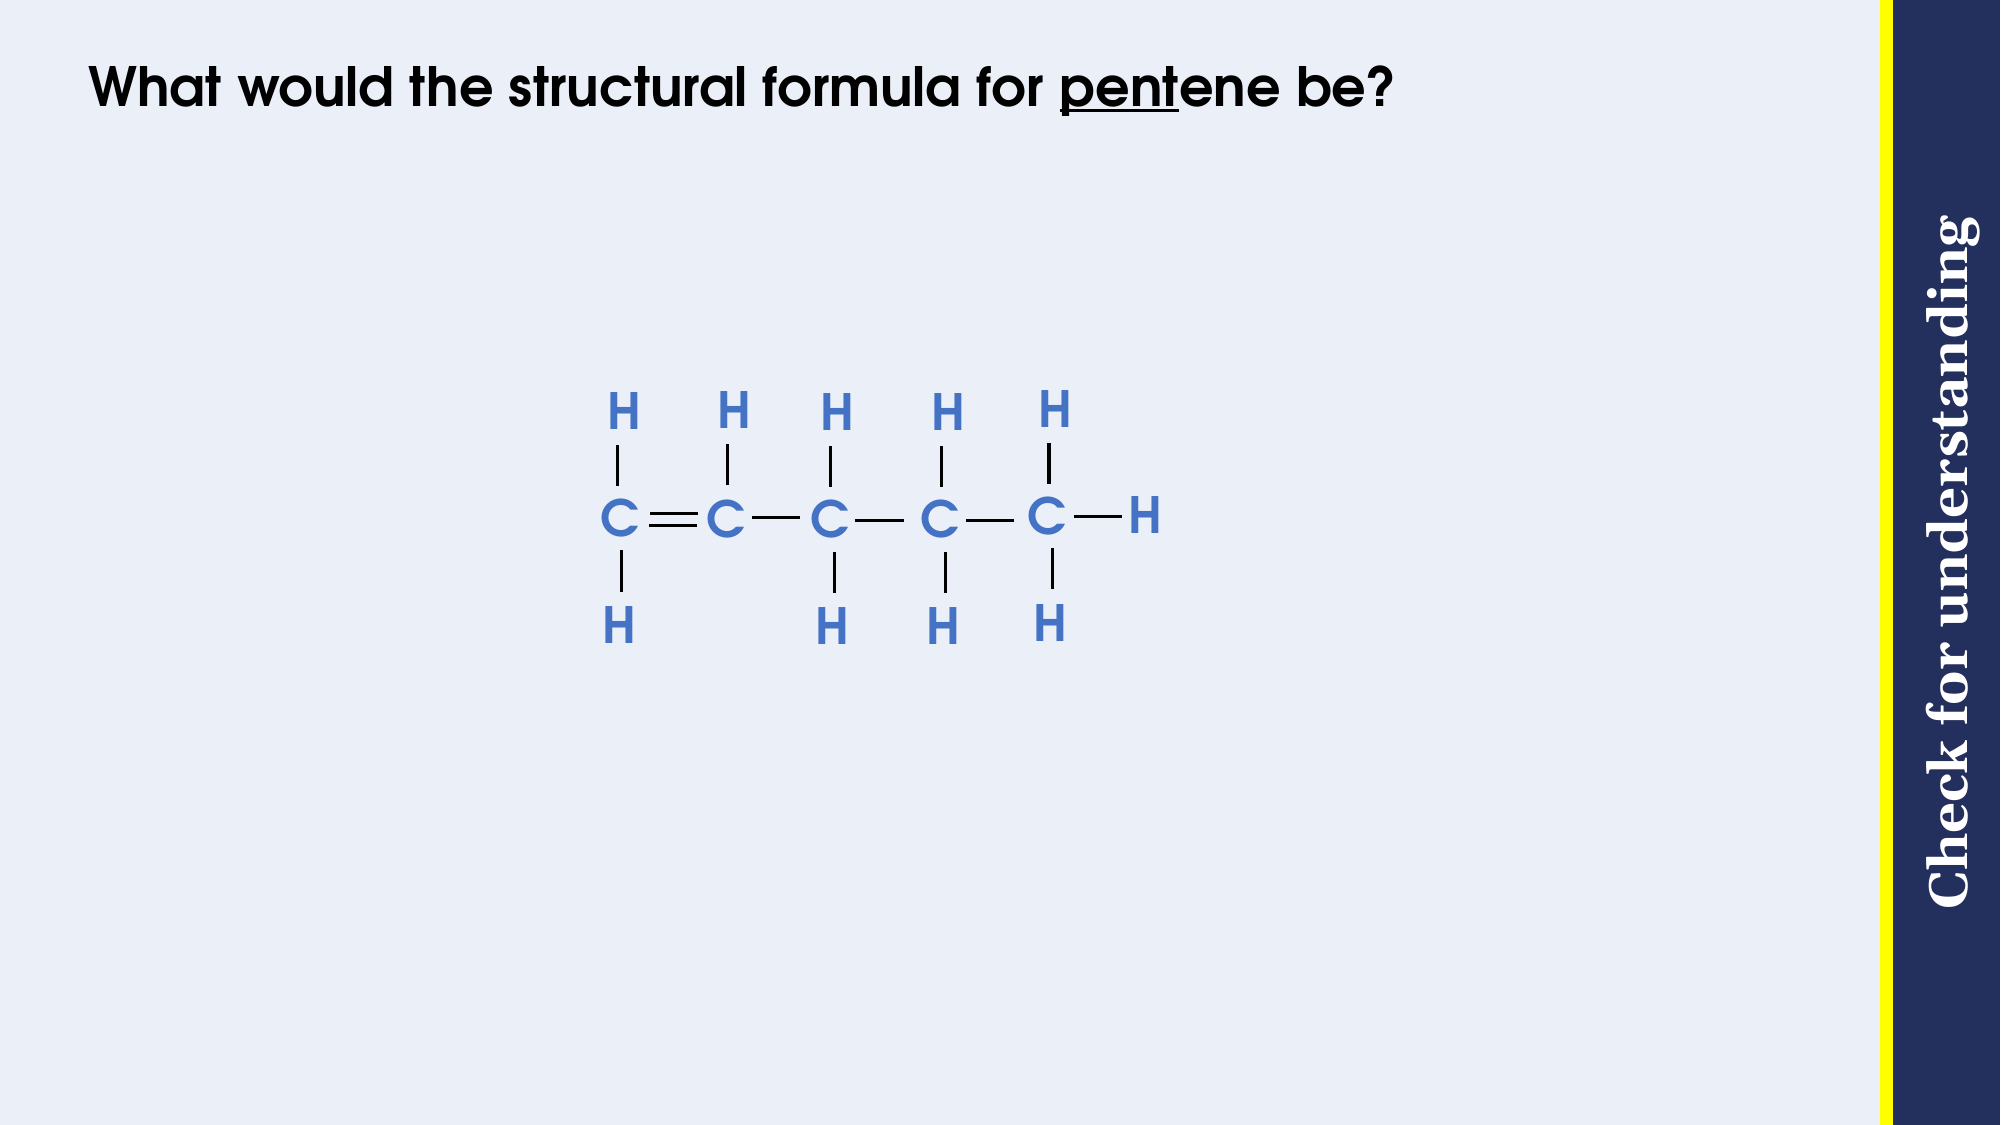

# What would the structural formula for pentene be?
H
H
H
H
H
H
C
C
C
C
C
H
H
H
H